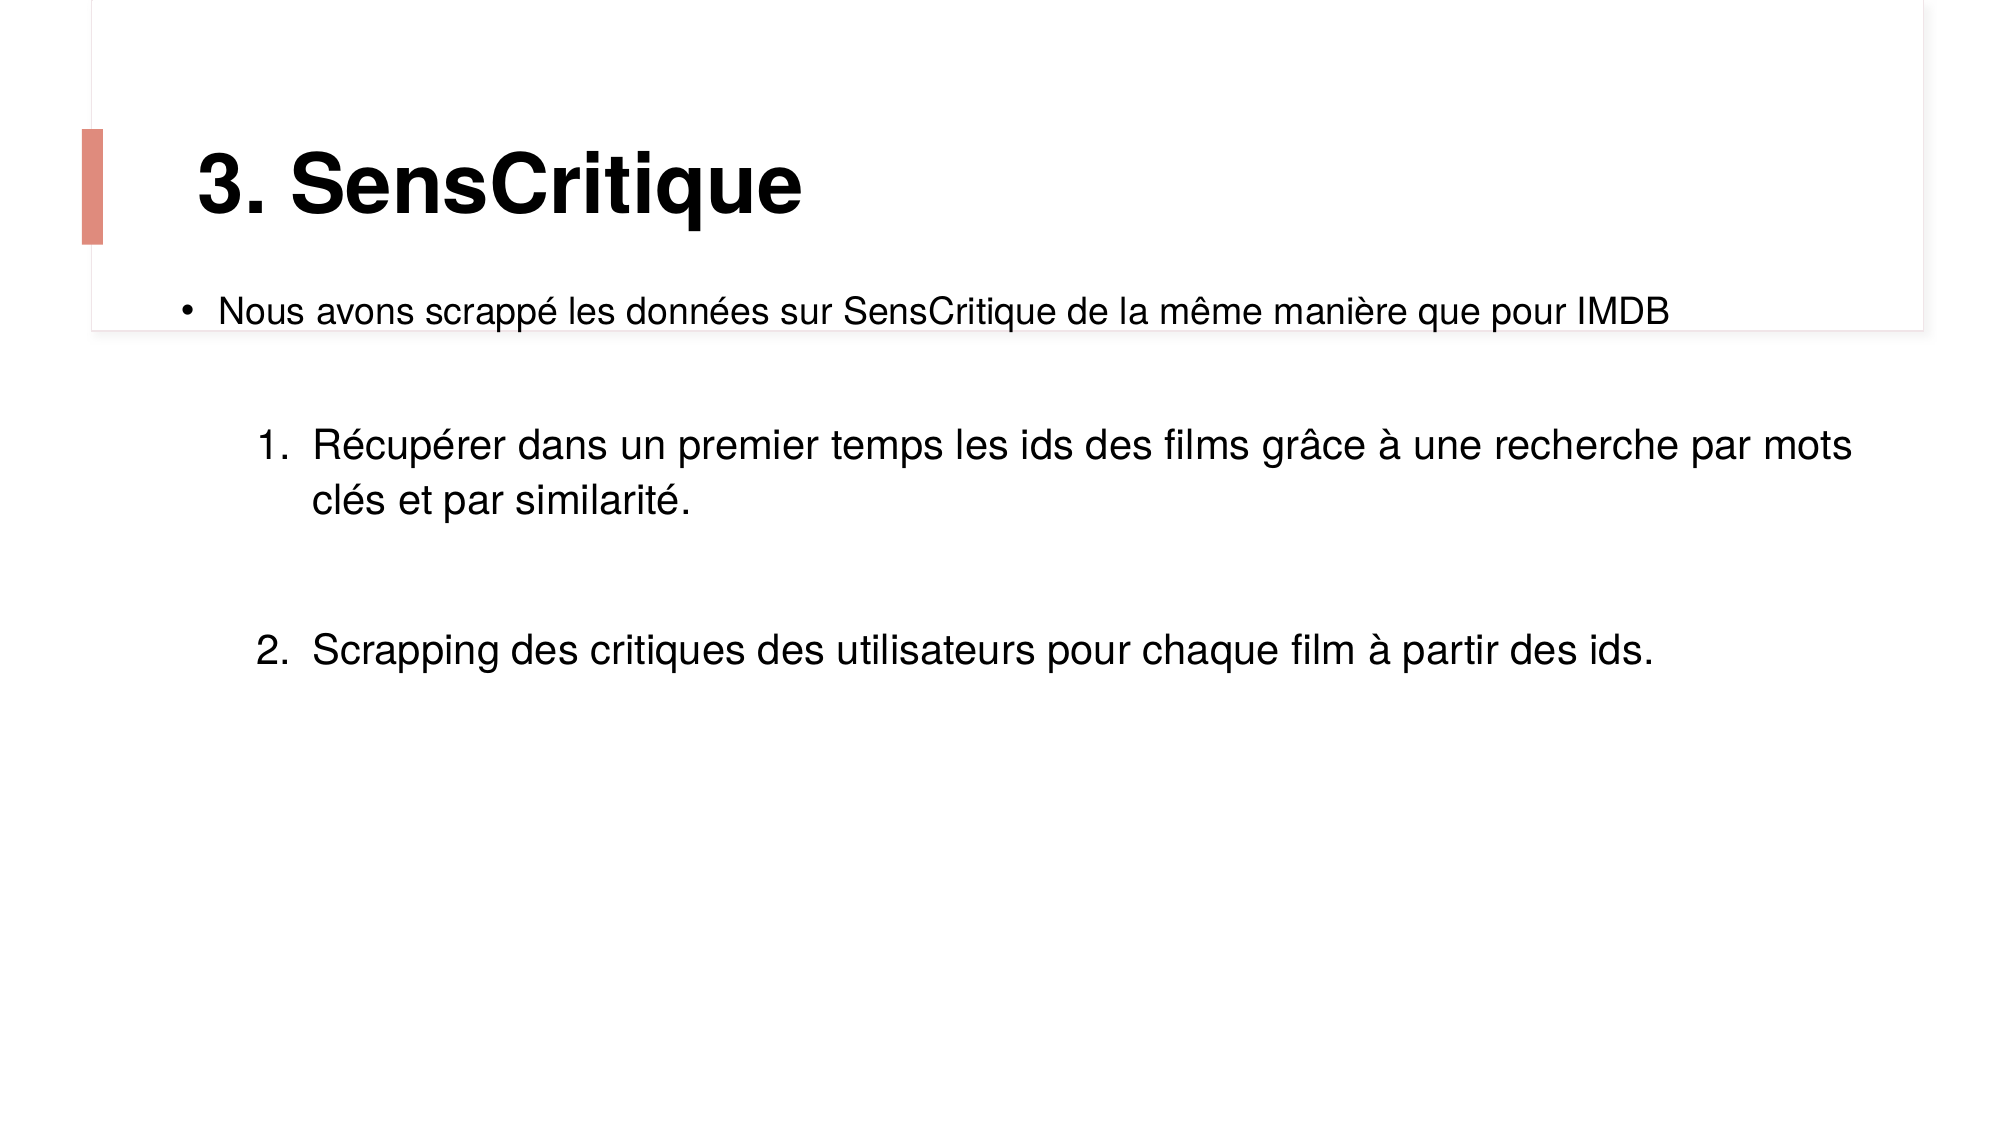

# 3. SensCritique
Nous avons scrappé les données sur SensCritique de la même manière que pour IMDB

Récupérer dans un premier temps les ids des films grâce à une recherche par mots clés et par similarité.

Scrapping des critiques des utilisateurs pour chaque film à partir des ids.